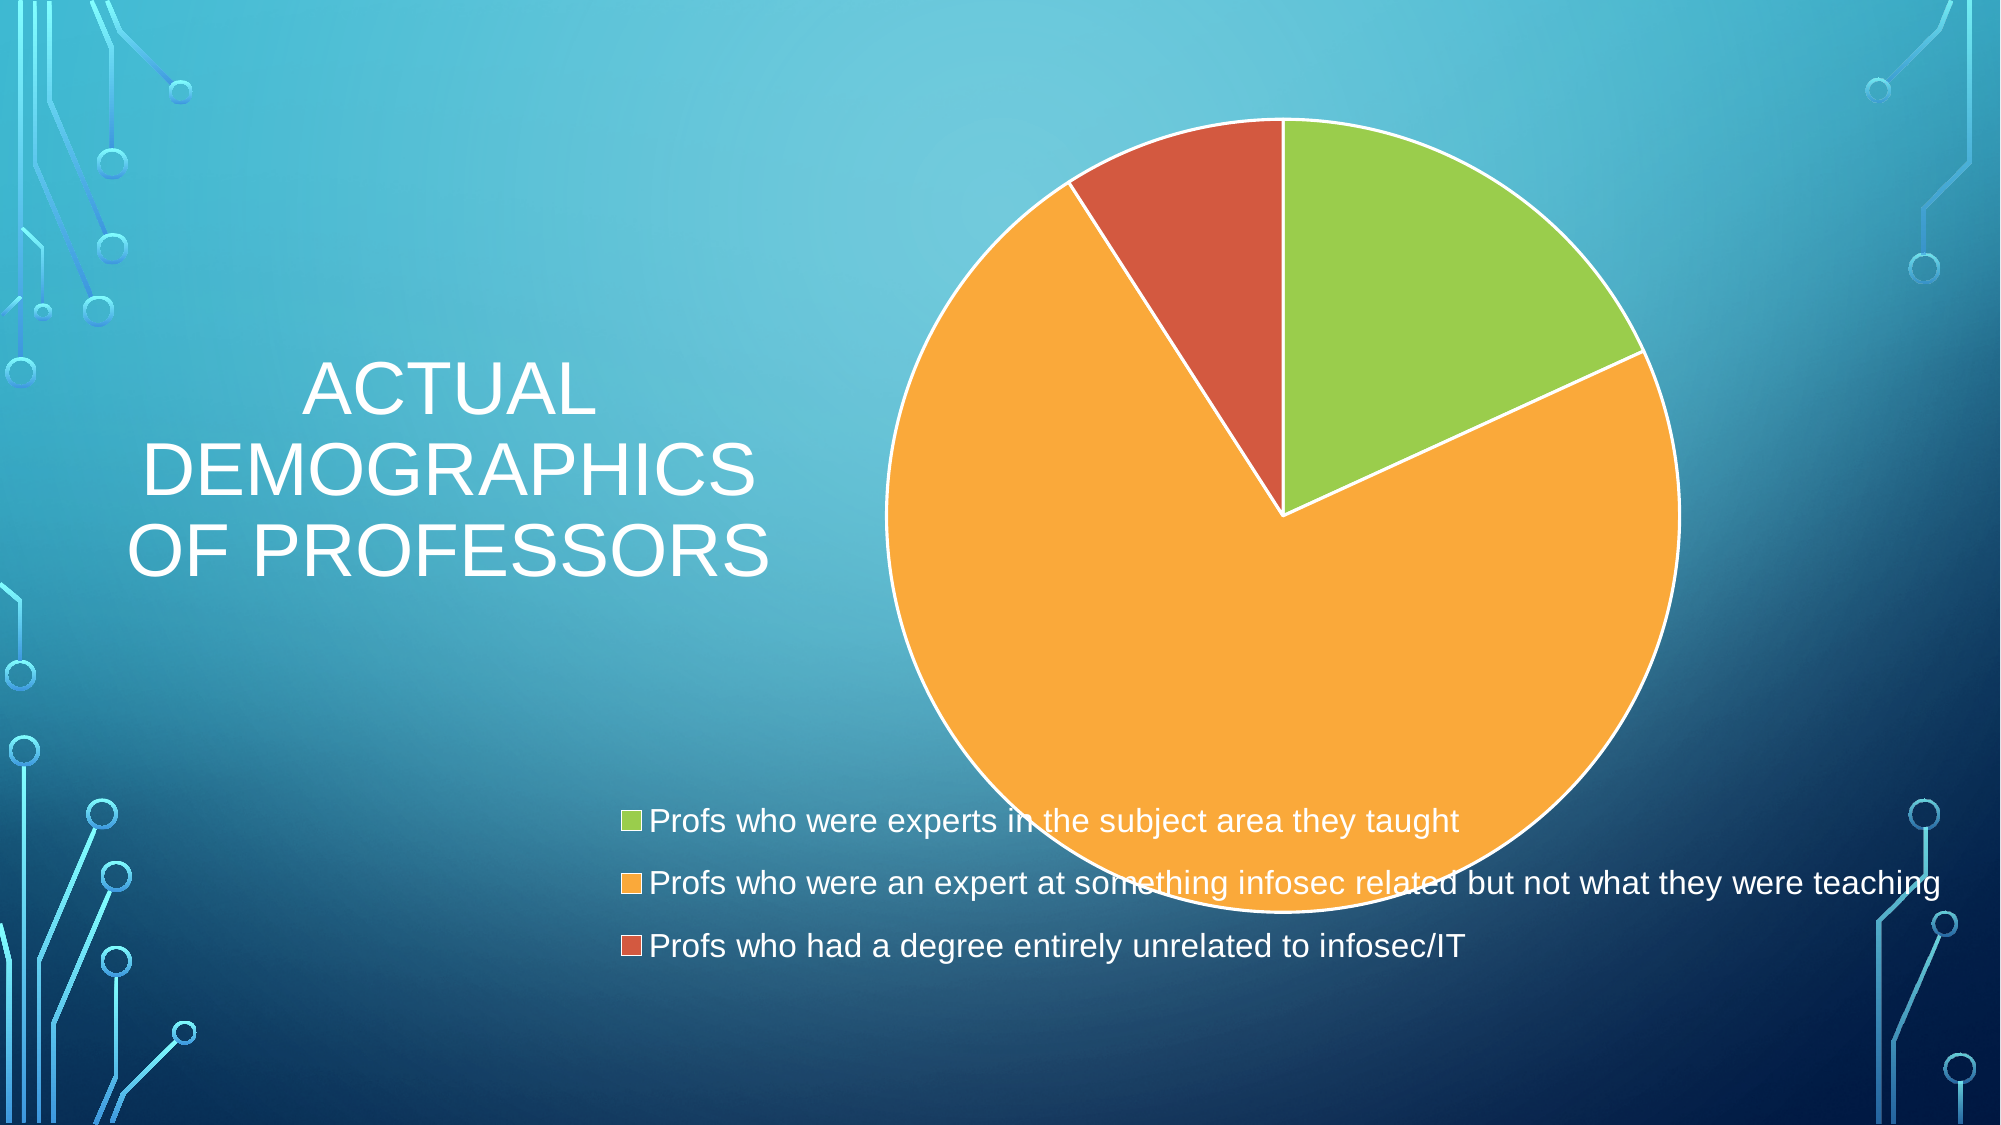

# Actual demographics of professors

### Chart

| Category | % |
|---|---|
| Profs who were experts in the subject area they taught | 20.0 |
| Profs who were an expert at something infosec related but not what they were teaching | 80.0 |
| Profs who had a degree entirely unrelated to infosec/IT | 10.0 |